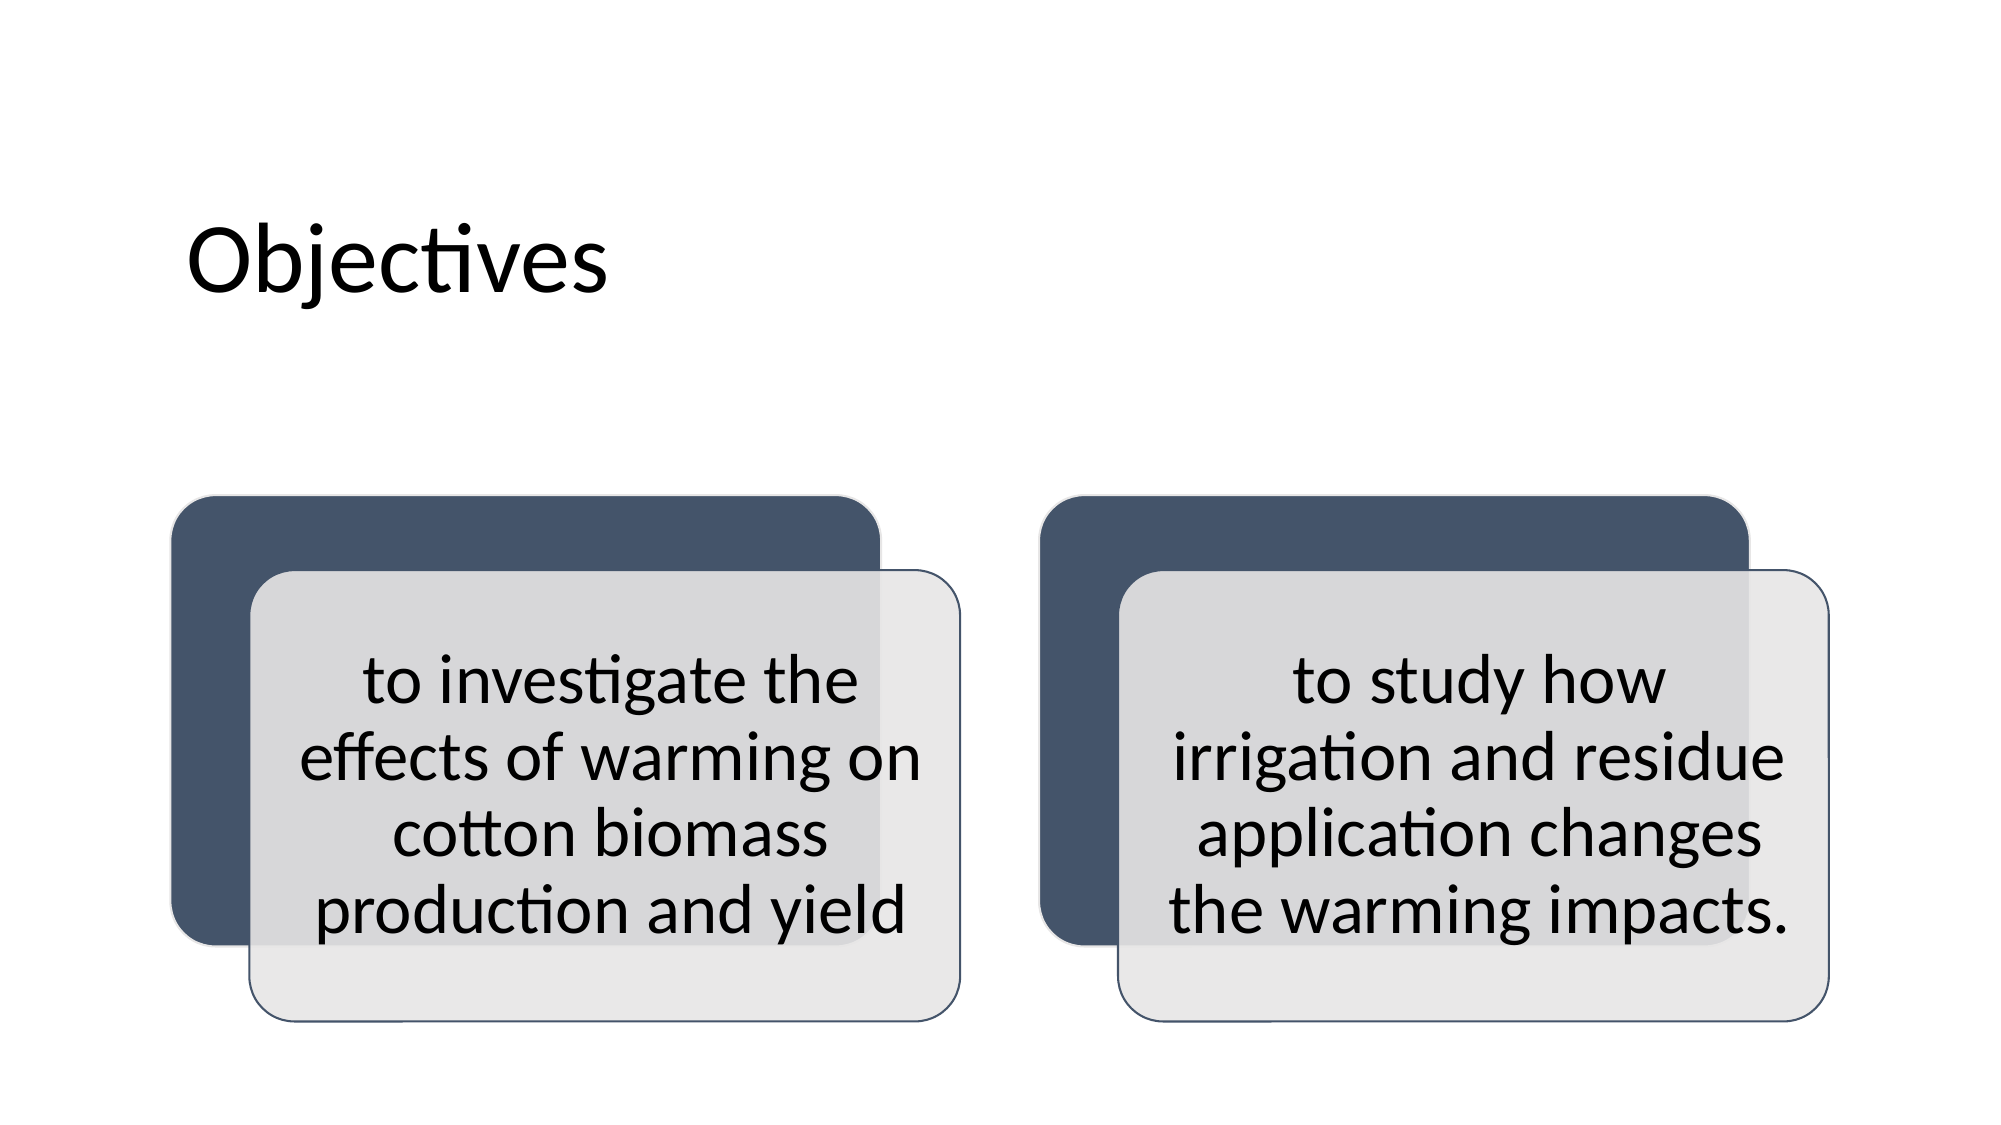

# Objectives
to investigate the effects of warming on cotton biomass production and yield
to study how irrigation and residue application changes the warming impacts.